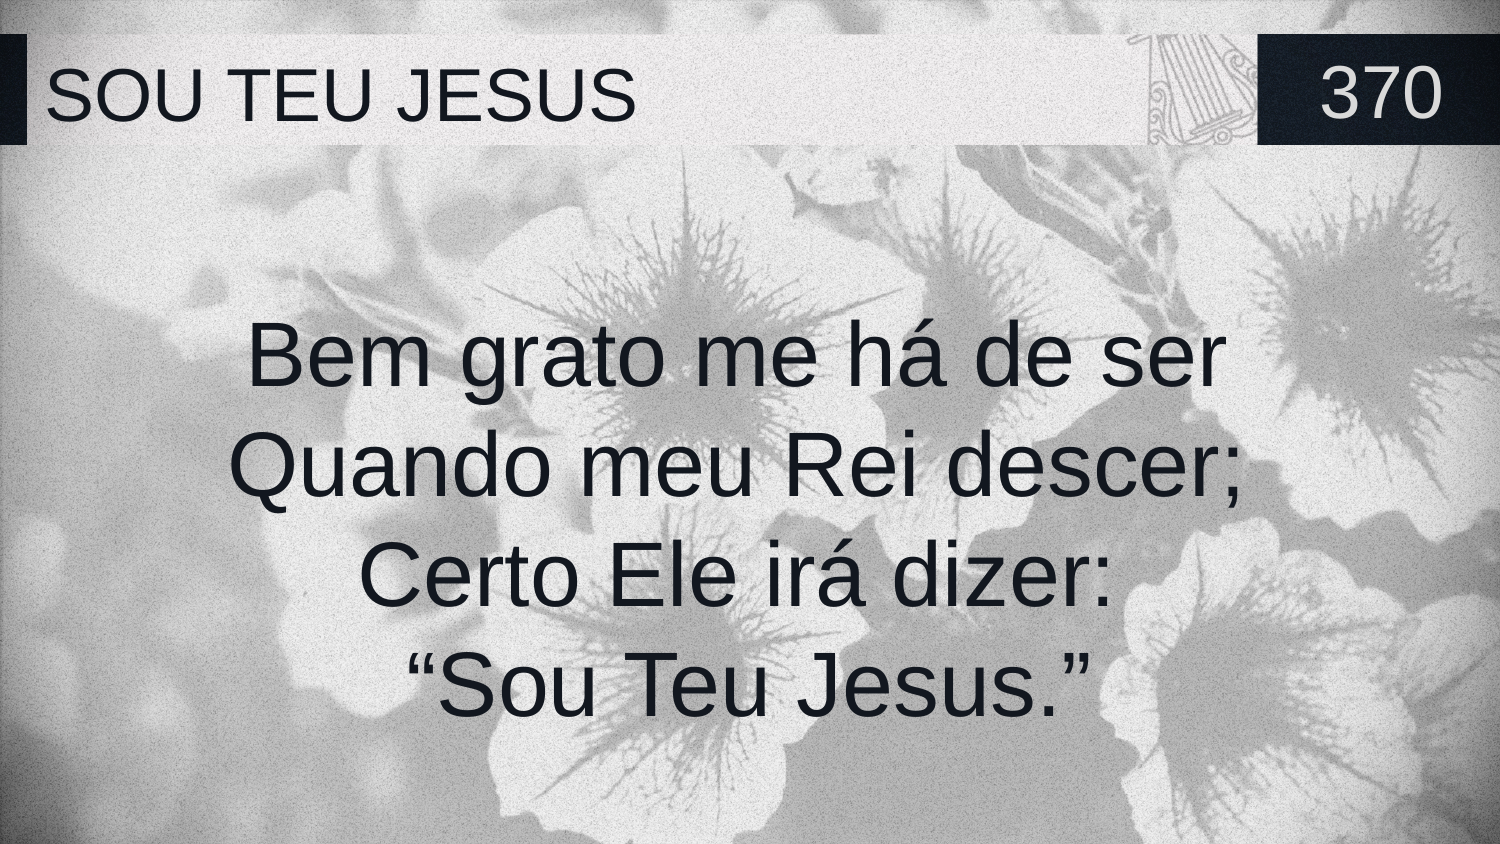

# SOU TEU JESUS
370
Bem grato me há de ser
Quando meu Rei descer;
Certo Ele irá dizer:
“Sou Teu Jesus.”